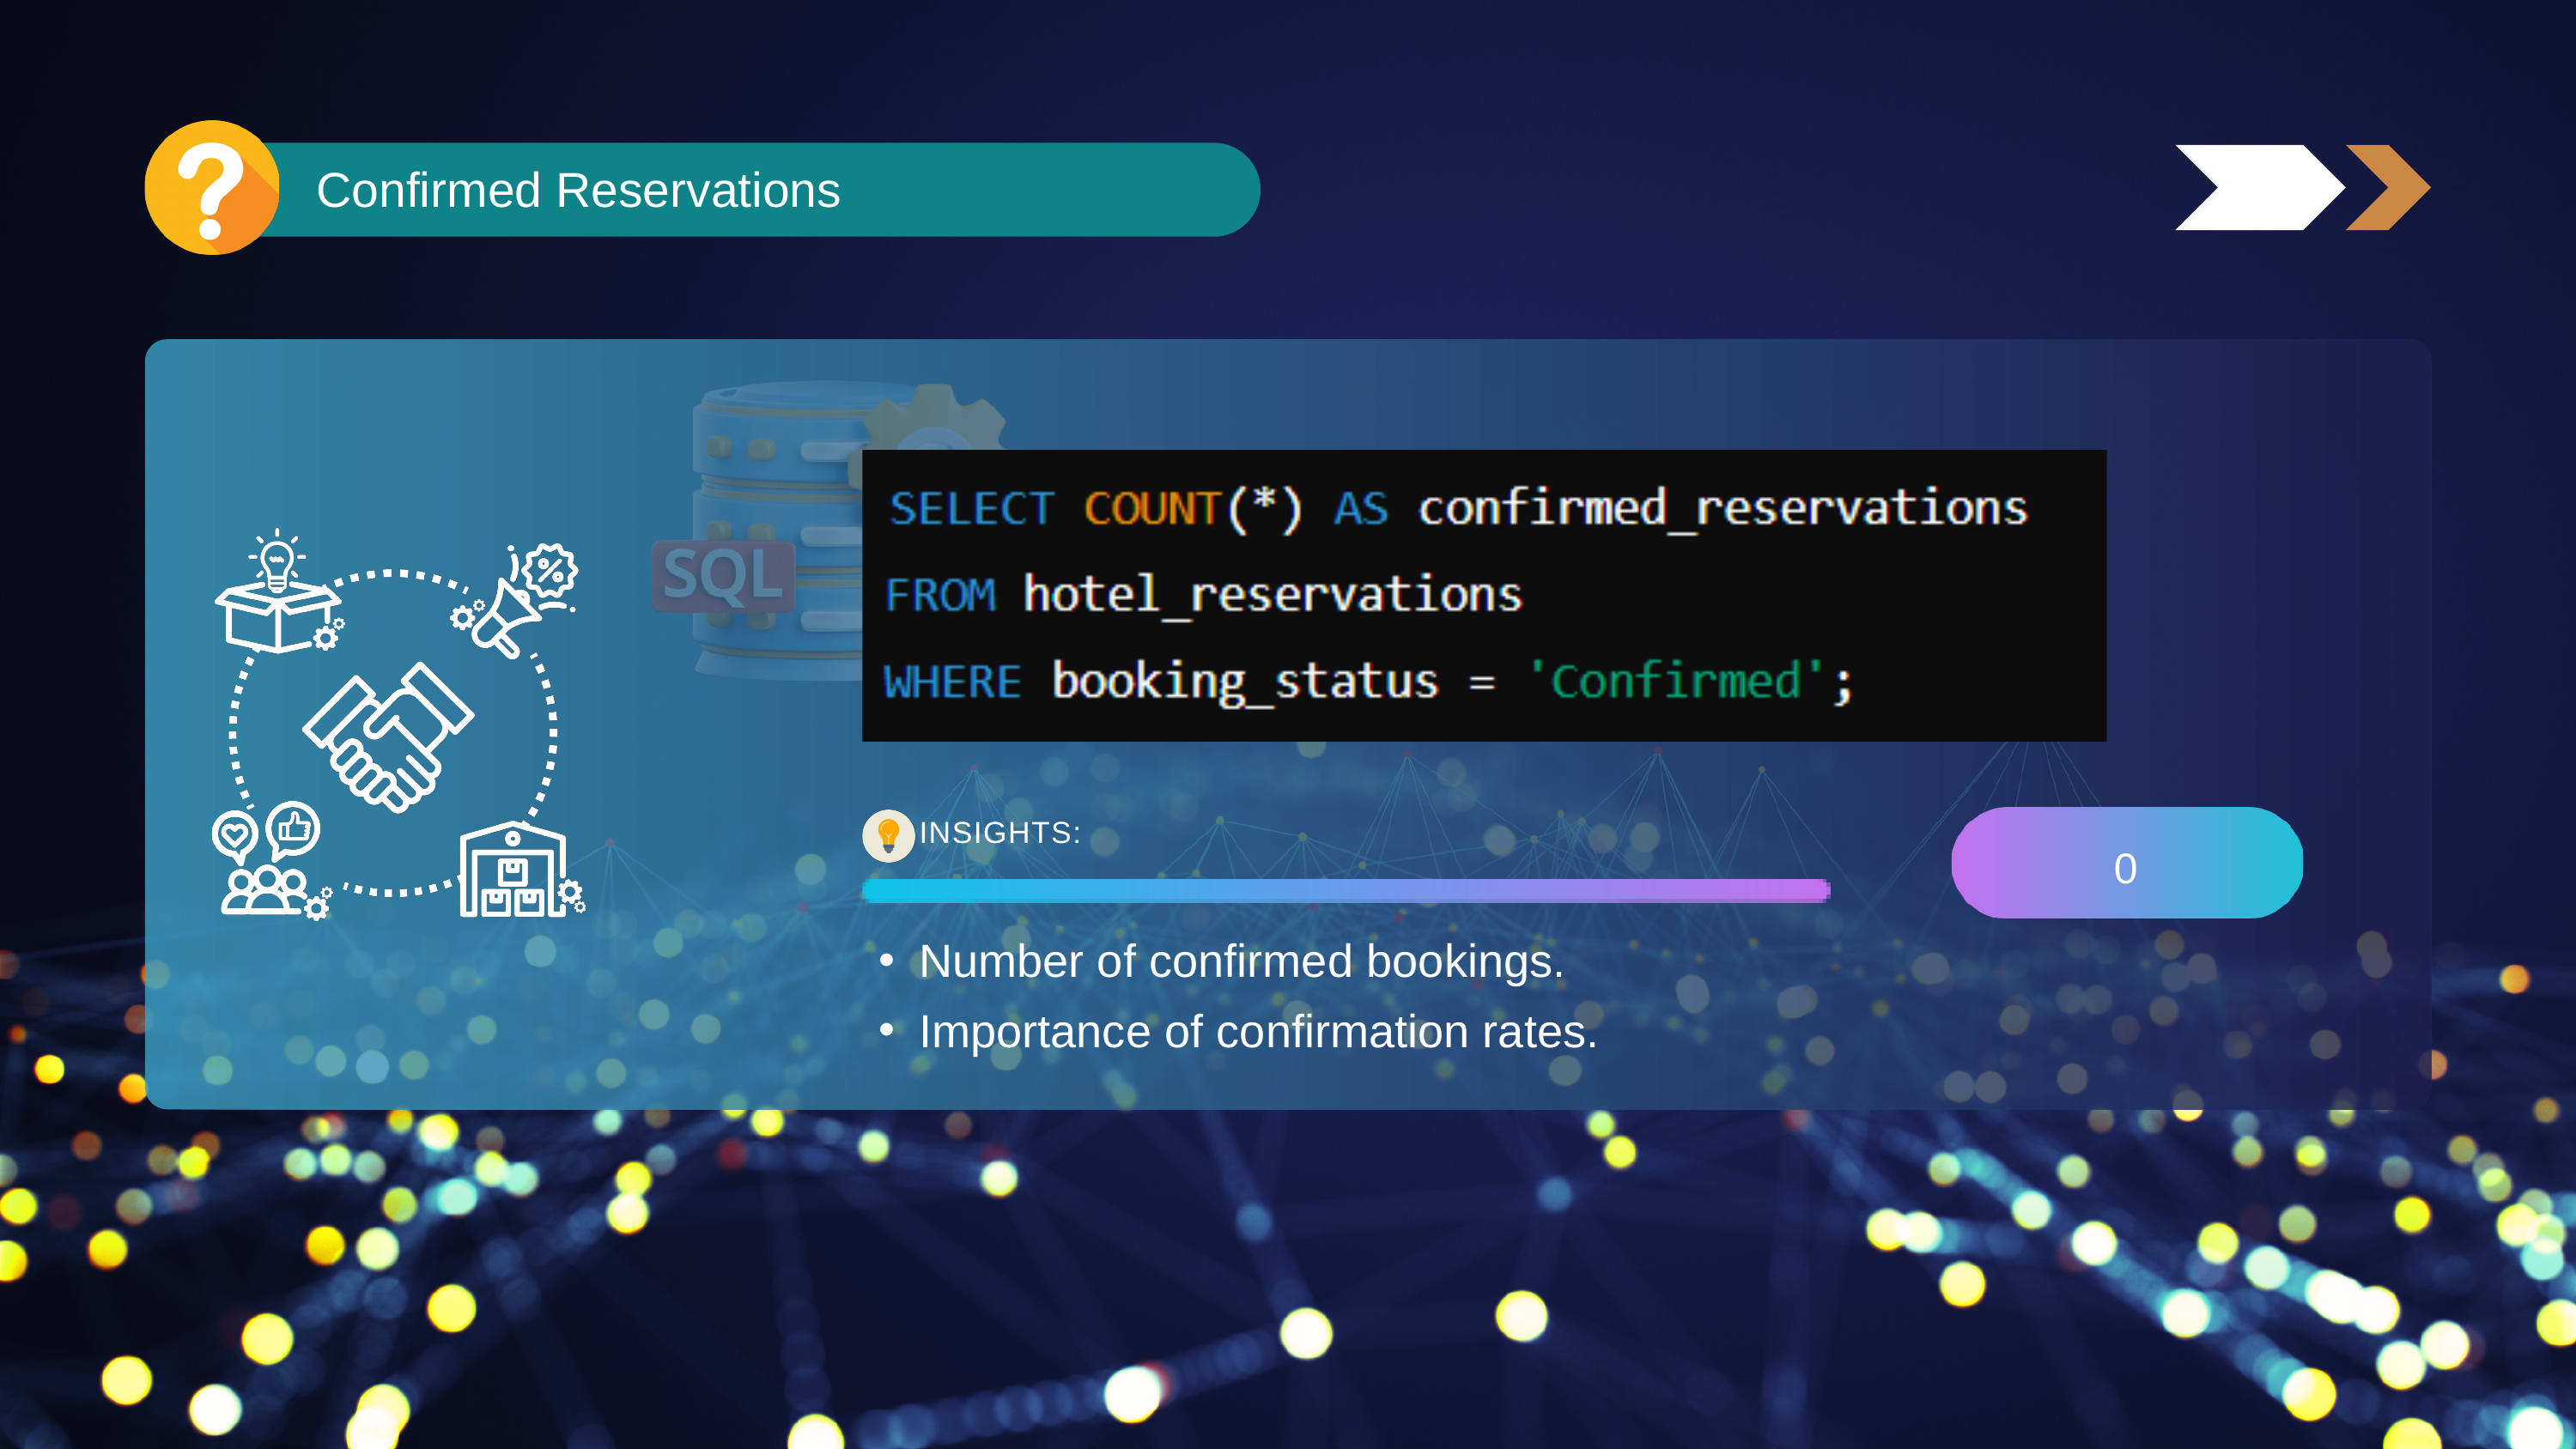

Confirmed Reservations

INSIGHTS:
0

Number of confirmed bookings.
Importance of confirmation rates.